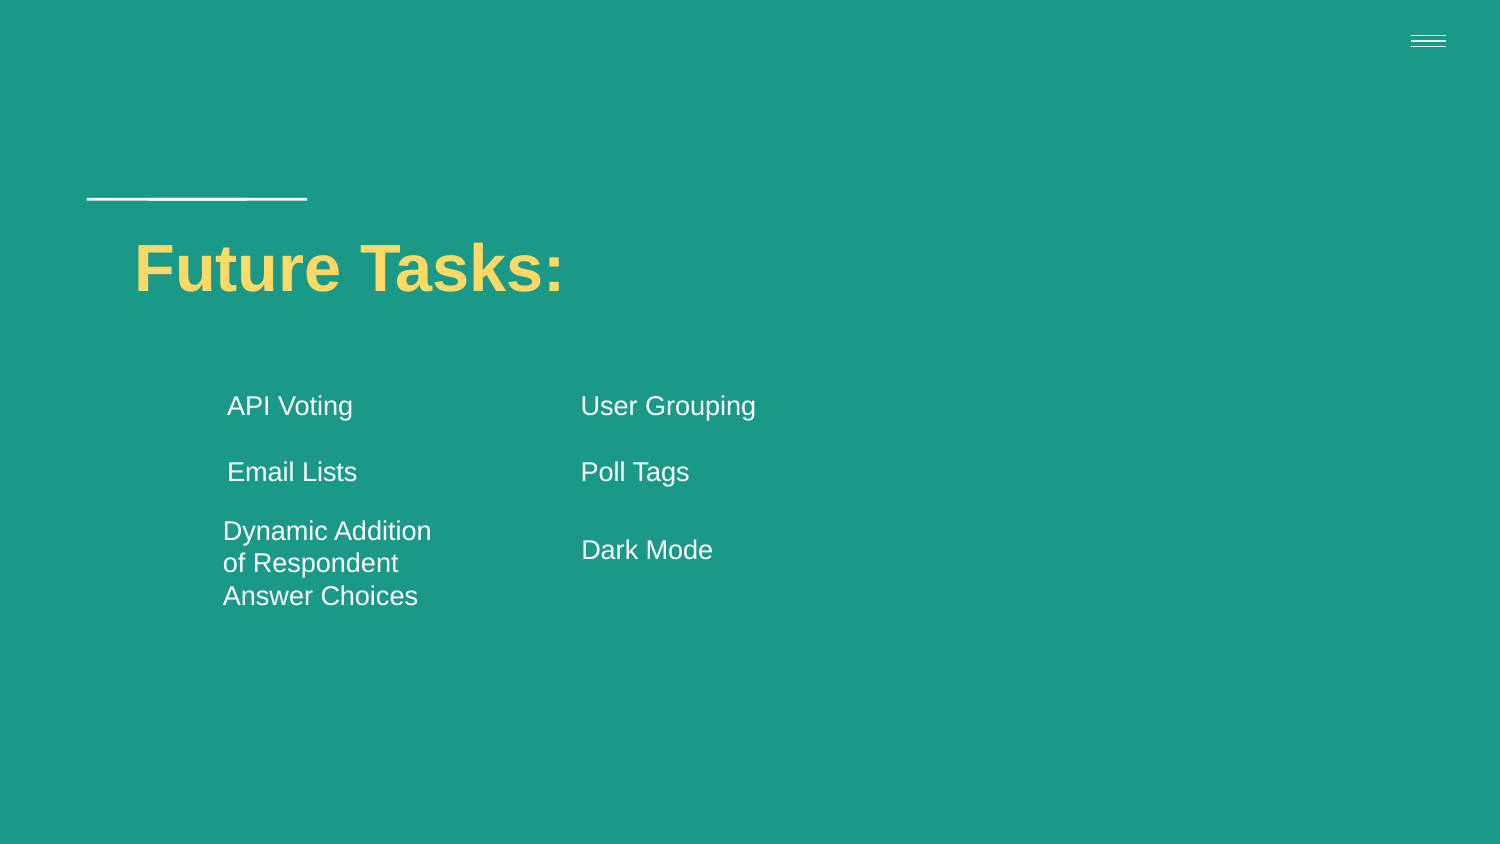

# Future Tasks:
API Voting
User Grouping

Email Lists
Poll Tags

Dark Mode

Dynamic Addition of Respondent Answer Choices